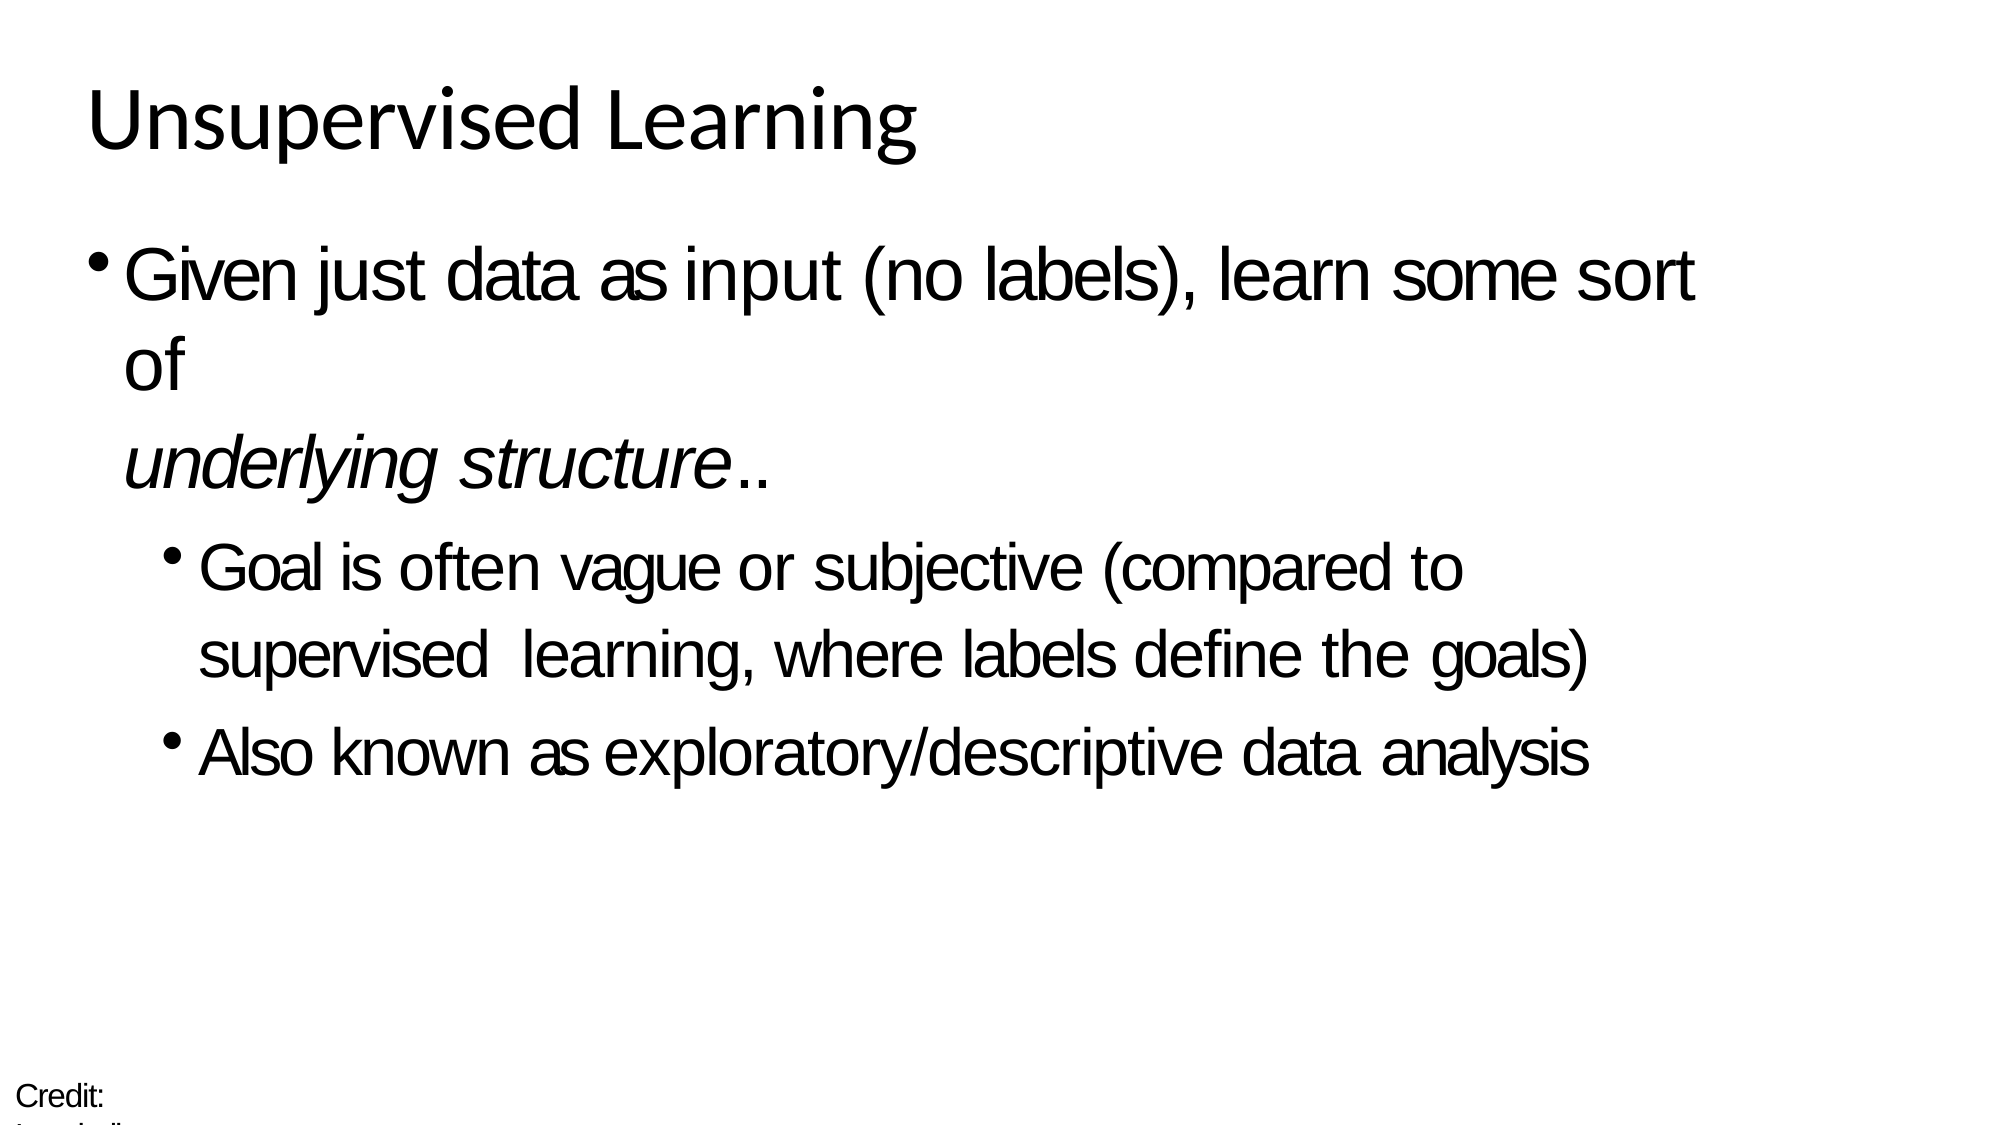

# Unsupervised Learning
Given just data as input (no labels), learn some sort of
underlying structure..
Goal is often vague or subjective (compared to supervised  learning, where labels define the goals)
Also known as exploratory/descriptive data analysis
Credit: Lazebnik